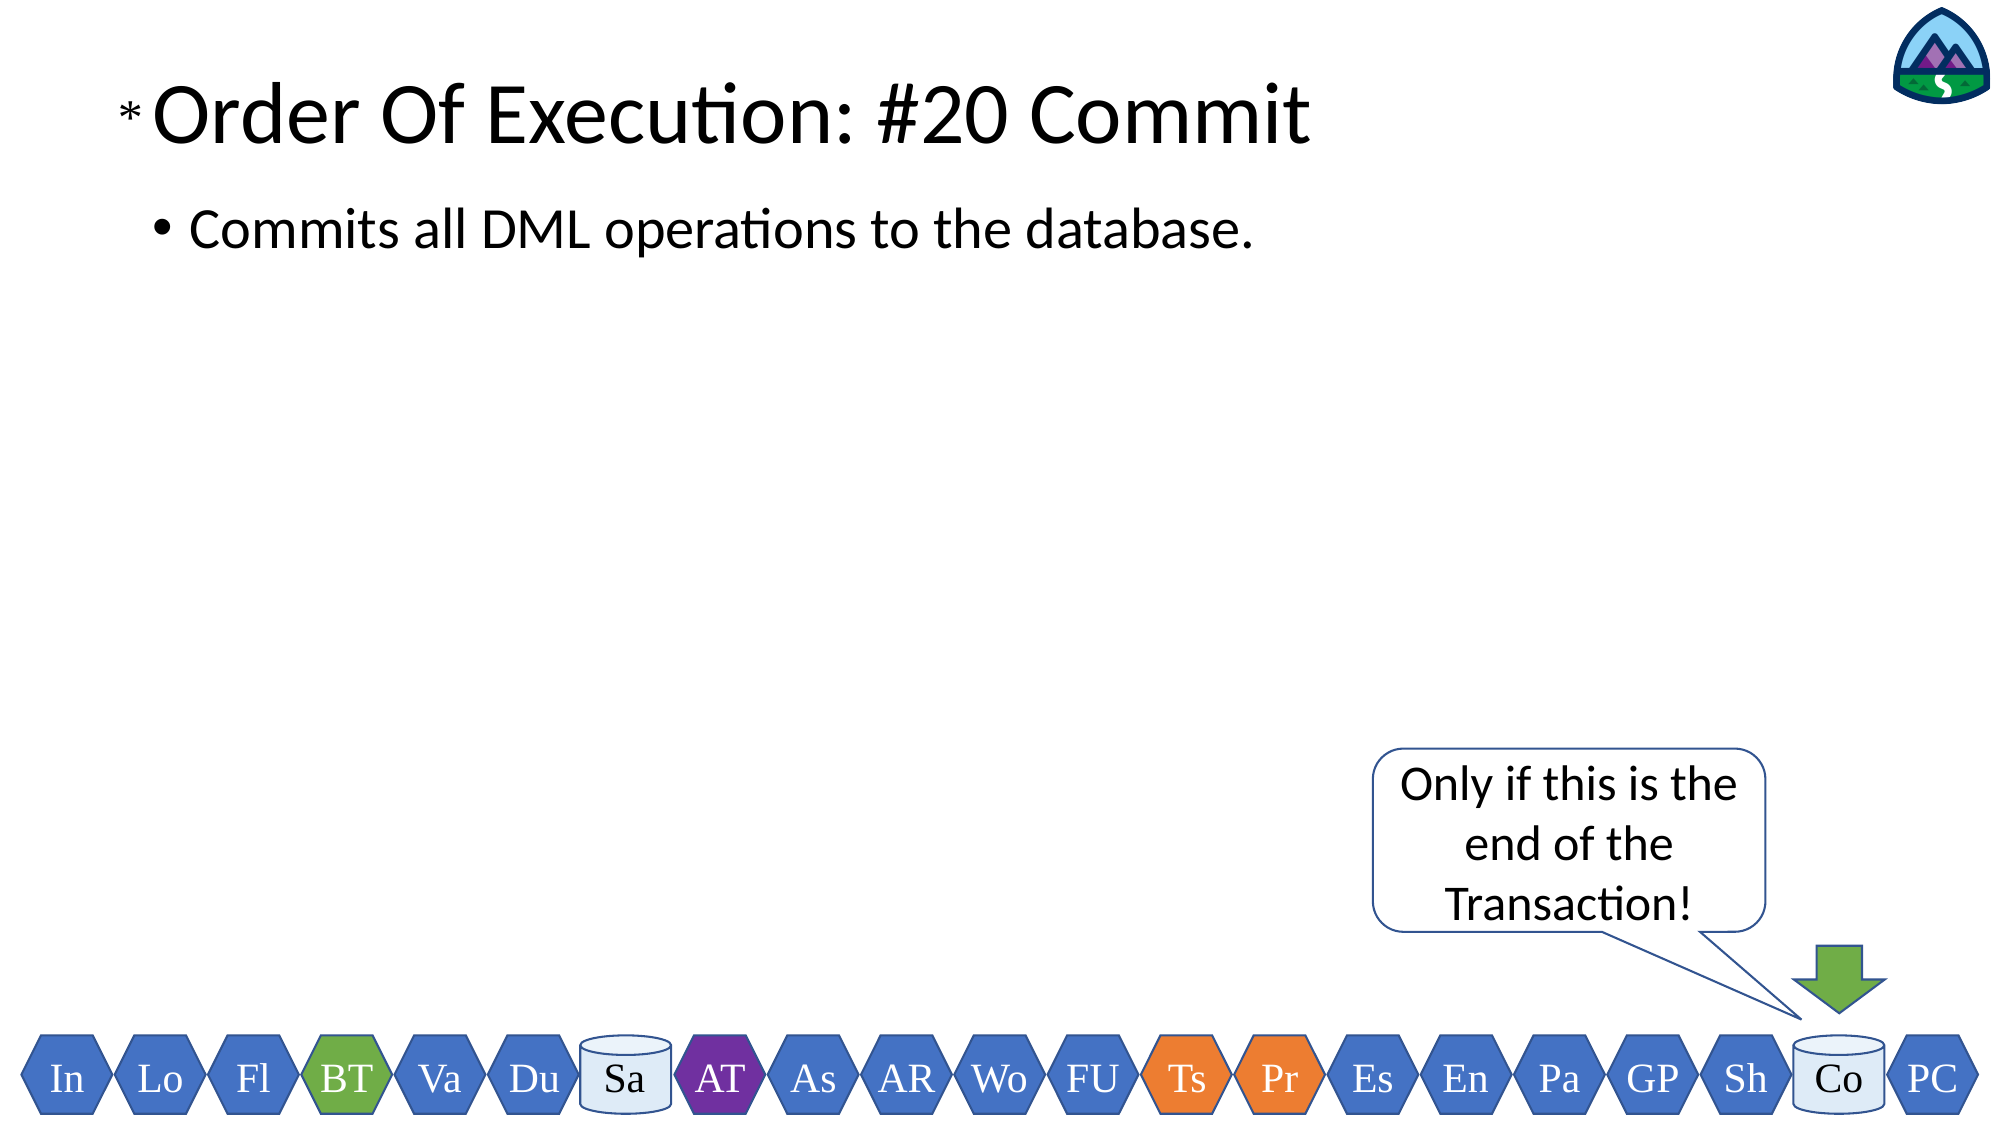

# Order Of Execution: #20 Commit
*
Commits all DML operations to the database.
Only if this is the end of the Transaction!